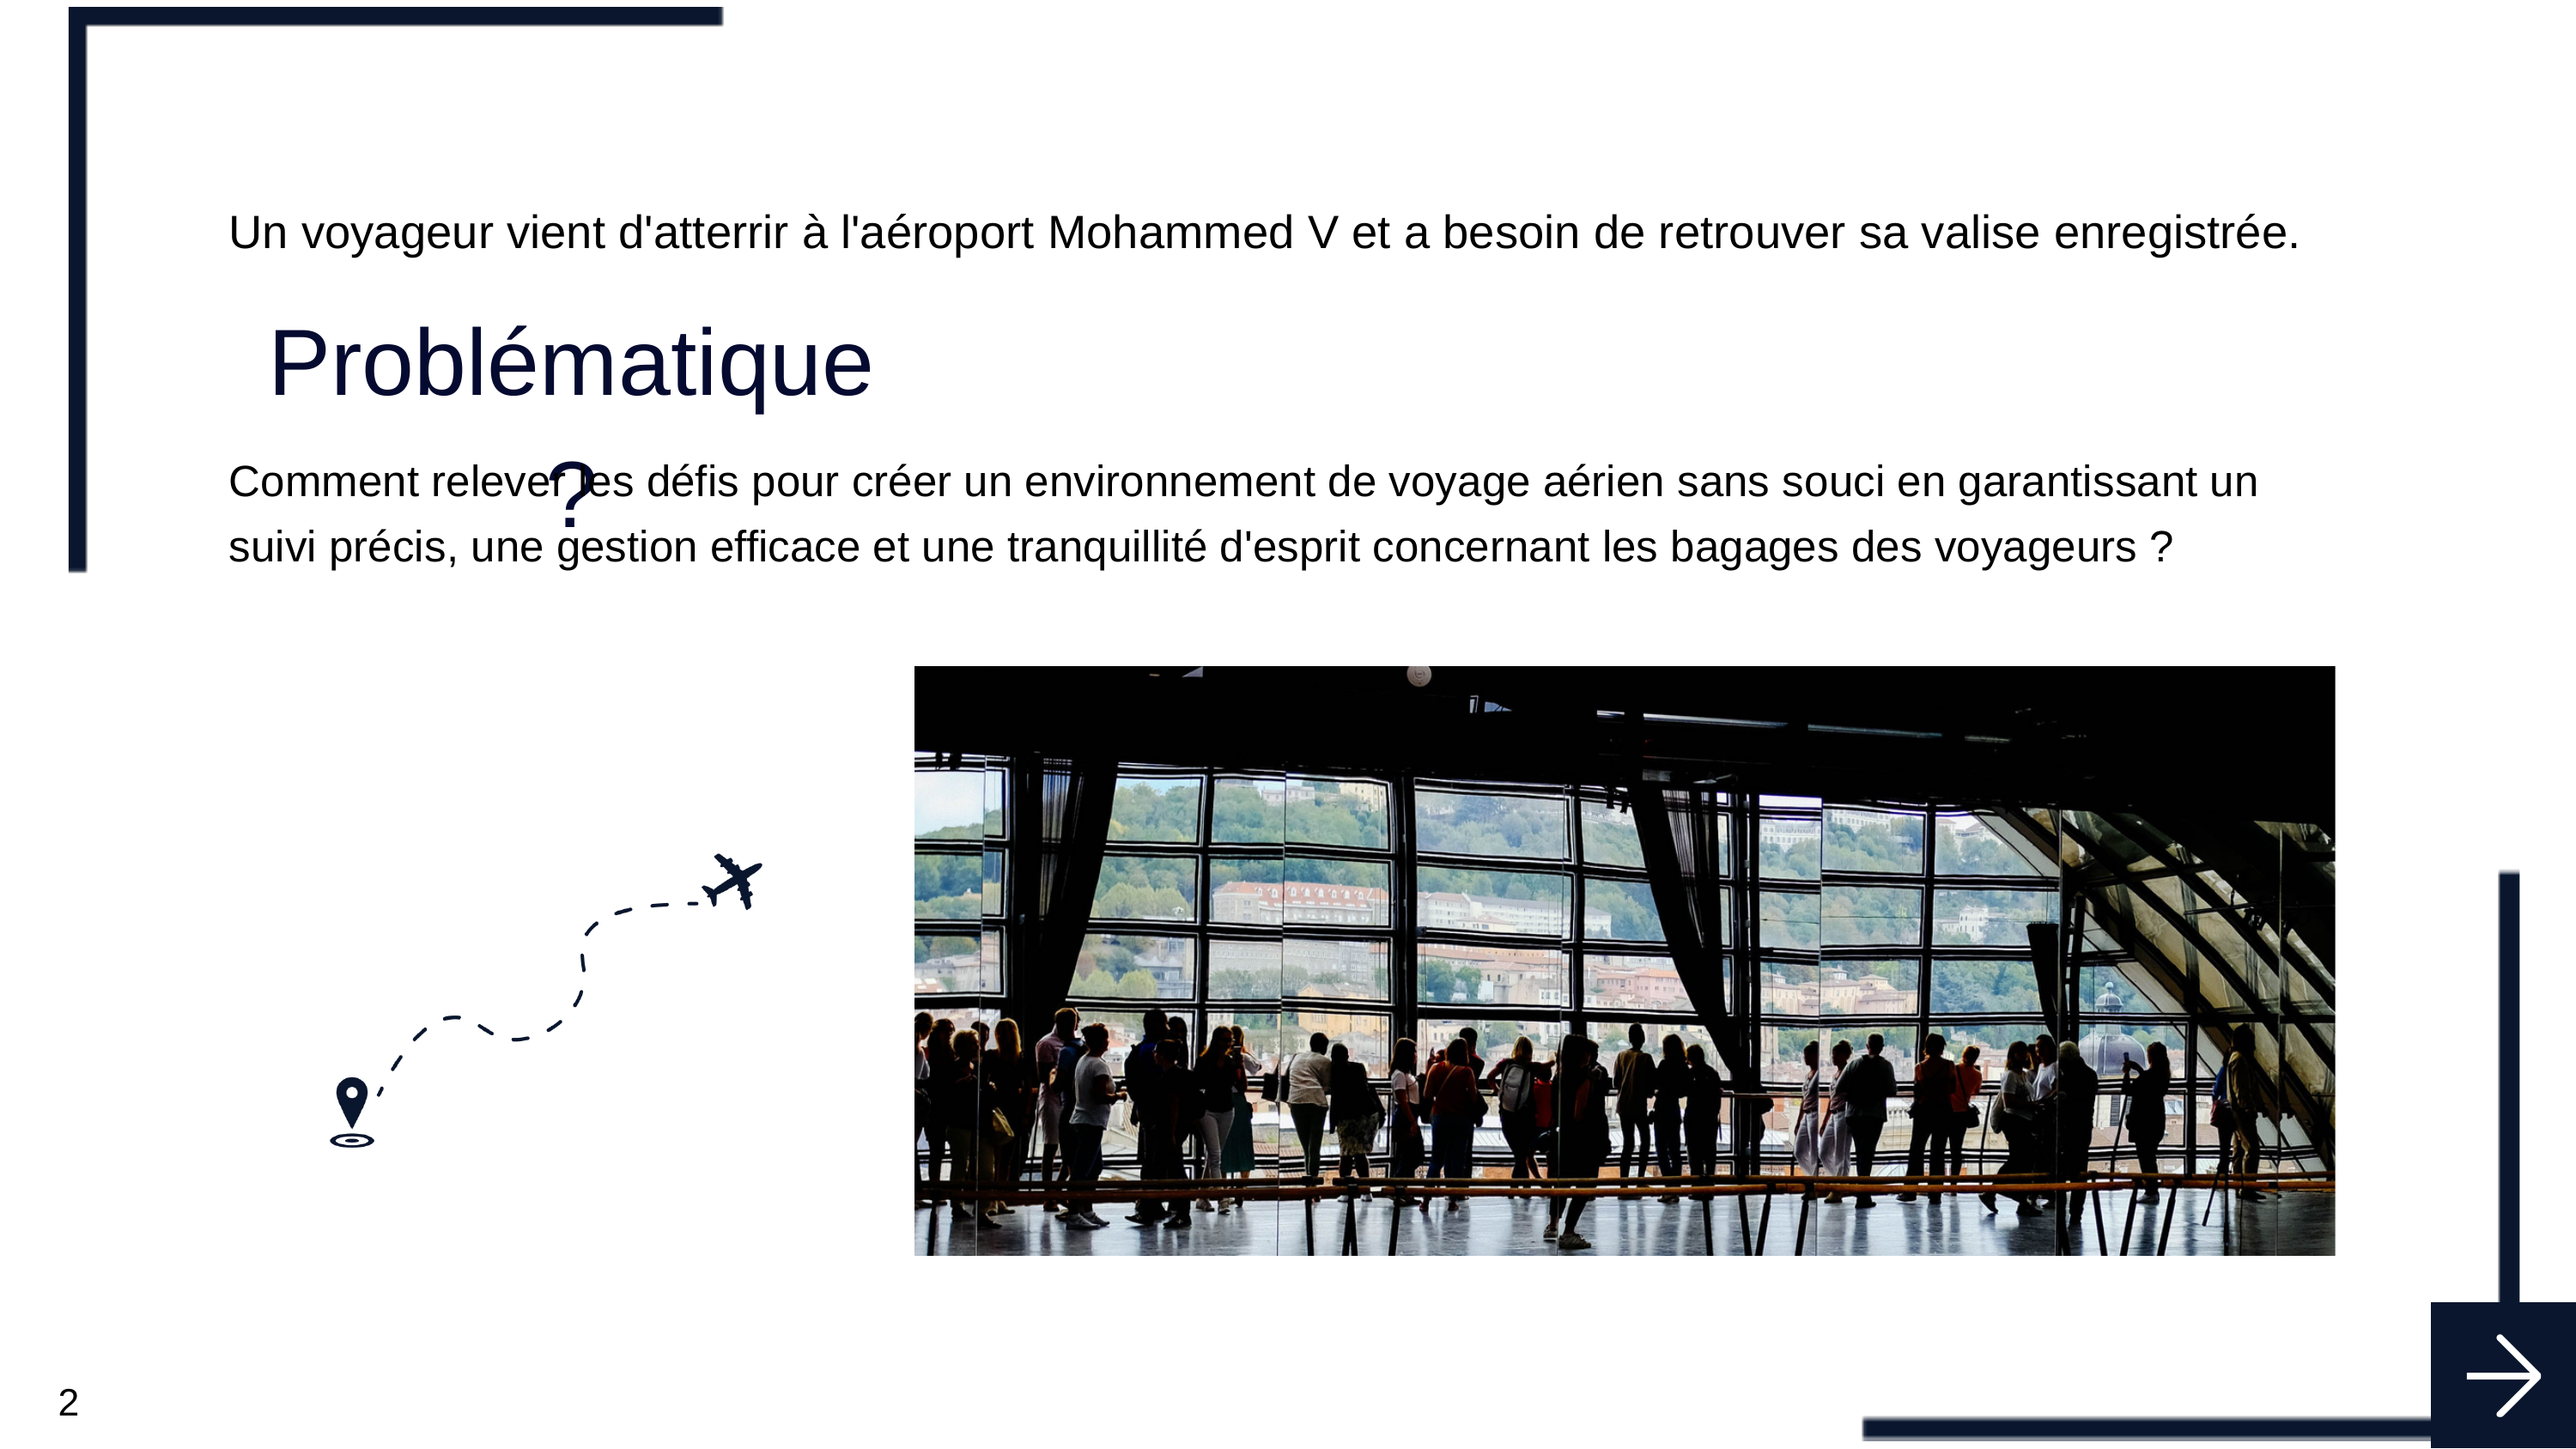

Un voyageur vient d'atterrir à l'aéroport Mohammed V et a besoin de retrouver sa valise enregistrée.
Problématique ?
Comment relever les défis pour créer un environnement de voyage aérien sans souci en garantissant un suivi précis, une gestion efficace et une tranquillité d'esprit concernant les bagages des voyageurs ?

2